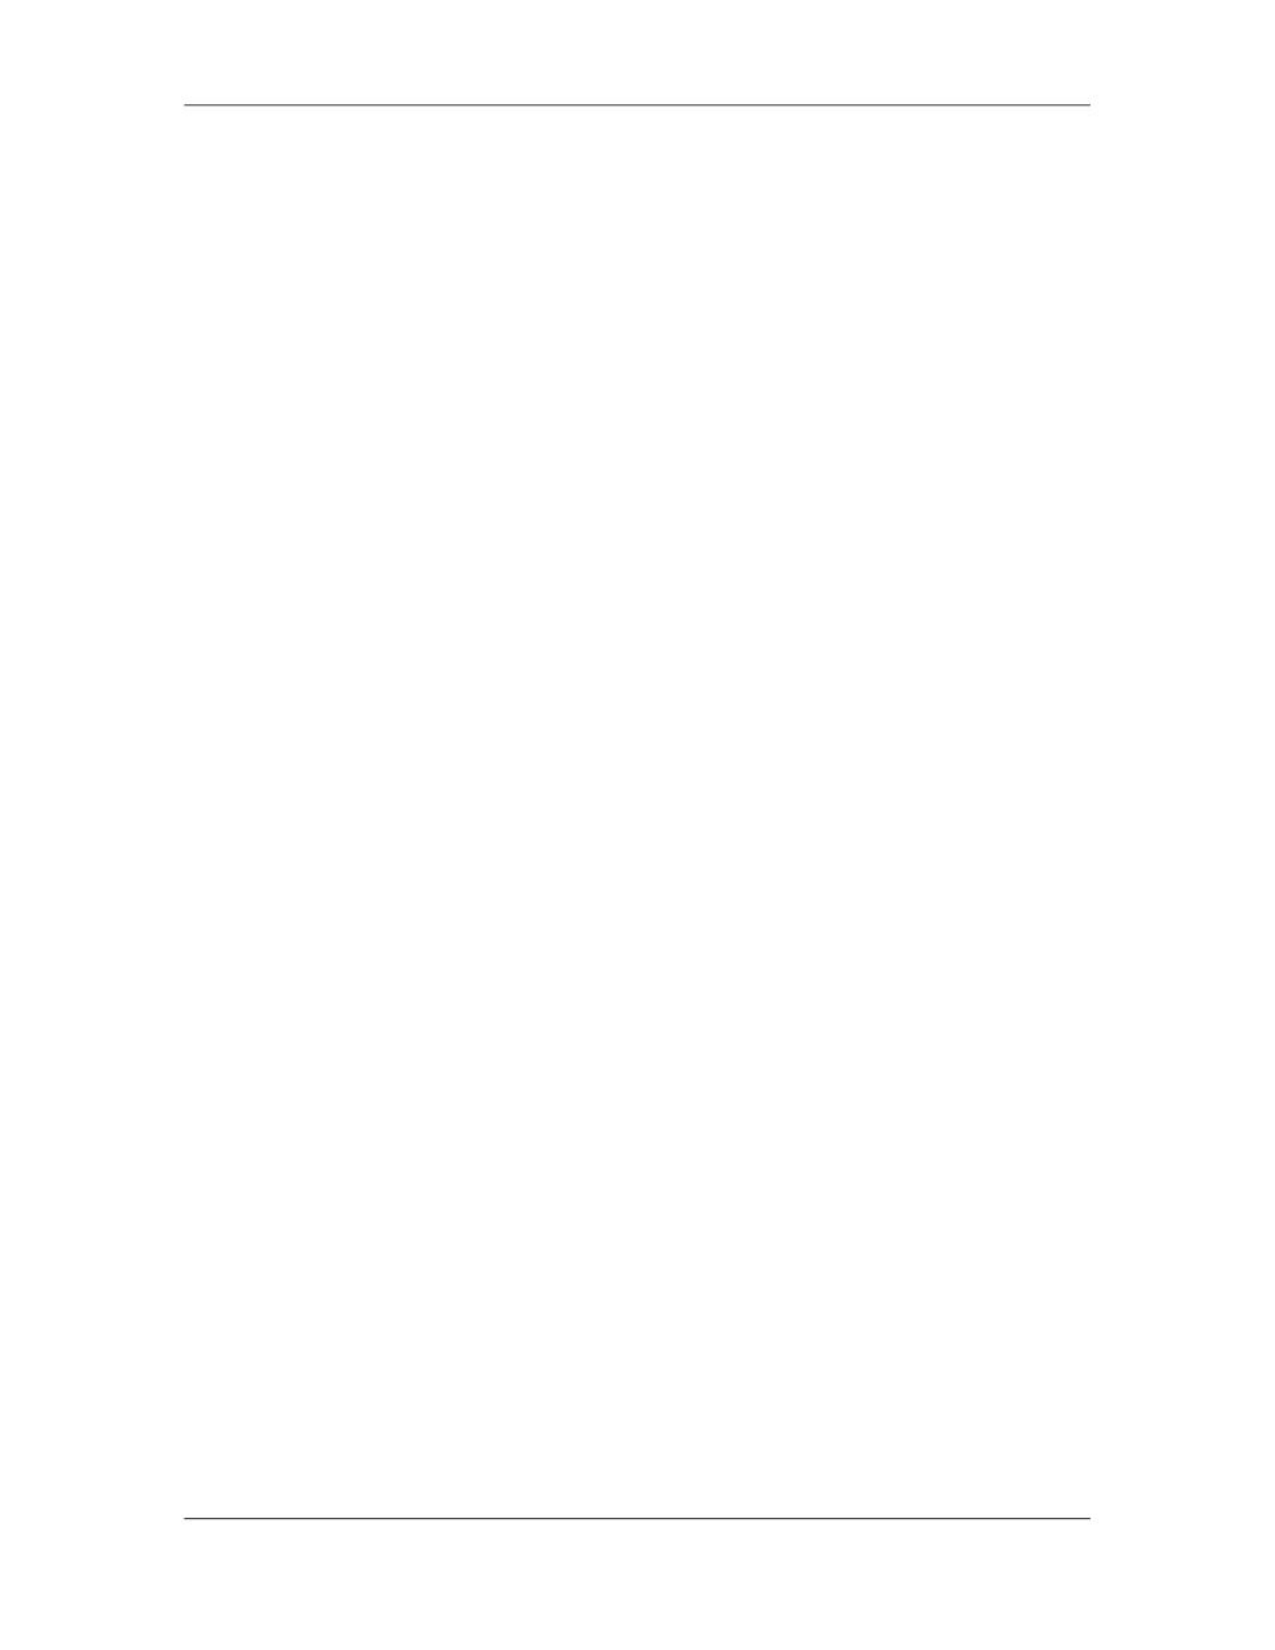

Software Project Management (CS615)

																																																																																																									Extending the definition presented earlier, software quality assurance is a planned

																																																																																																									and systematic pattern of actions [SCH98] that are required to ensure high quality
																																																																																																									in software.

																																																																																																									The scope of quality assurance responsibility might best be characterized by

																																																																																																									paraphrasing a once-popular automobile commercial:

																																																																																																									Quality is Job # 1'. The implication for software is that many different
																																																																																																									constituencies have software quality assurance responsibility-software engineers,

																																																																																																									project managers, customers, salespeople, and the individuals who serve within an
																																																																																																									SQA group.

																																																																																																									The SQA group serves as the customer's in-house representative. That is, the

																																																																																																									people who perform SQA must look at the software from the customer's point of
																																																																																																									view. Has software development been conducted according to pre-established

																																																																																																									standards? Have the technical disciplines properly performed their roles as part of
																																																																																																									the SQA activity? The SQA group attempts to answer these and other questions to

																																																																																																									ensure that software quality is maintained.

																																																																																																									SQA Activities

																																																																																																									Software quality assurance is composed of a variety of tasks associated with two
																																																																																																									different constituencies-the software engineers who do technical work and an

																																																																																																									SQA group that has responsibility for quality assurance planning, oversight,
																																																																																																									record keeping, analysis, and reporting. 'If Software engineers address quality and

																																																																																																									perform quality assurance and quality control activities by applying solid
																																																																																																									technical methods and measures, conducting formal technical reviews, and

																																																																																																									performing well-planned software testing.

																																																																																																									The charter of the SQA group is to assist the software team in achieving a high-
																																																																																																									quality end product. The Software Engineering Institute [PAU93] recommends a

																																																																																																									set of SQA activities that address quality assurance planning, oversight, record
																																																																																																									keeping, analysis, and reporting.

																																																																																																									These activities are performed (or facilitated) by an independent SQA group that:

																																																																																																									1.							Prepares SQA plan for a project

																																																																																																																								The plan is developed during project planning and is reviewed by all

																																																																																																																								interested parties. Quality assurance activities performed by the software
																																																																																																																								engineering team and the SQA group are governed by the plan. The plan

																																																																																																																								identifies

																																																																																																									•											evaluations to be performed
																																																																																																									•											audits and reviews to be performed

																																																																																																									•											standards that are applicable to the project

																																																																																						                                                                                                                                 363

																																																																																																																																																																																						© Copyright Virtual University of Pakistan